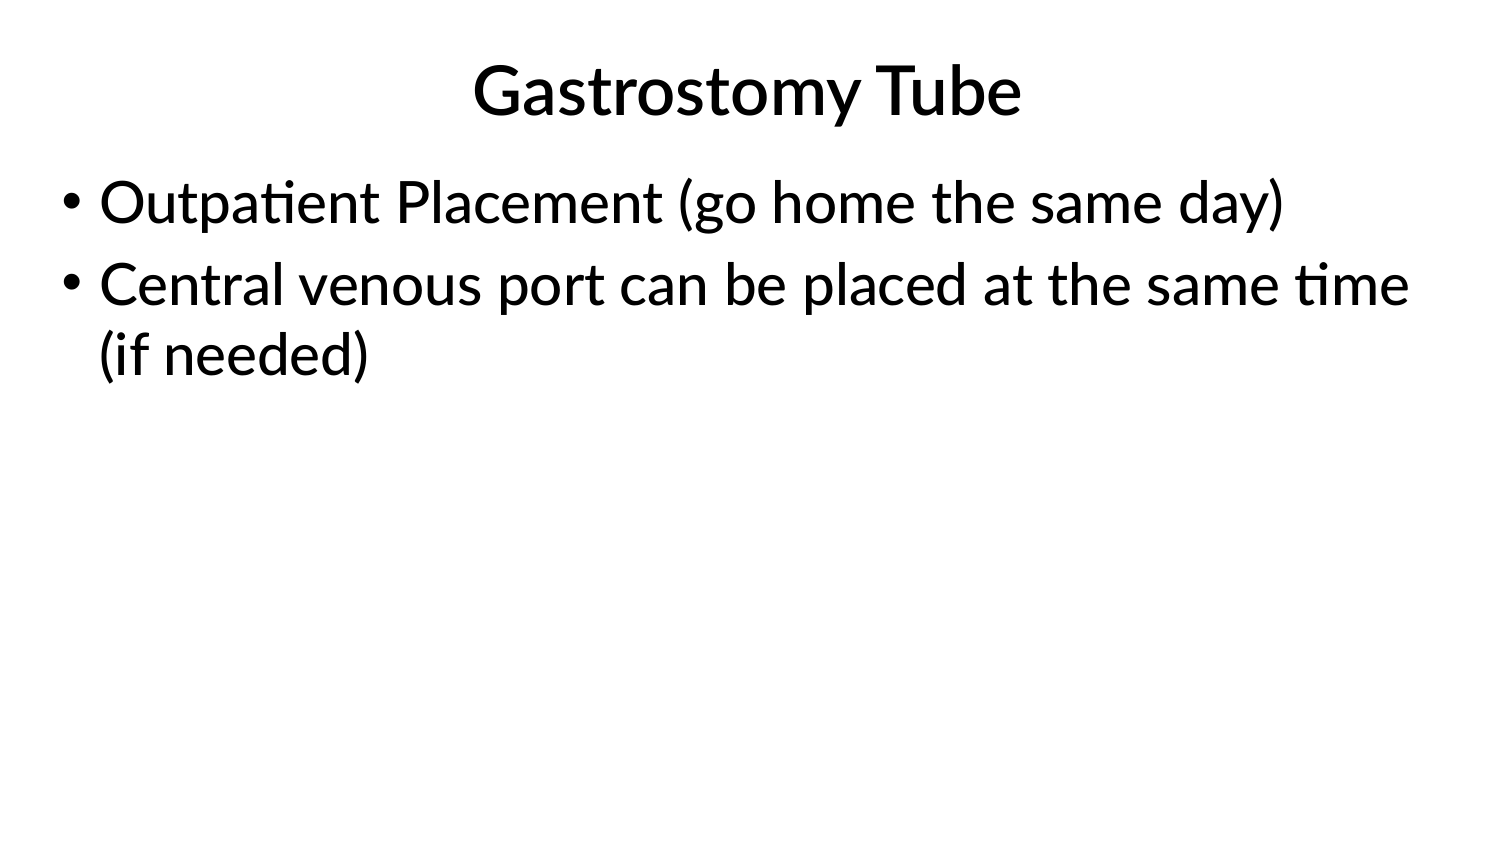

# Gastrostomy Tube
Outpatient Placement (go home the same day)
Central venous port can be placed at the same time (if needed)